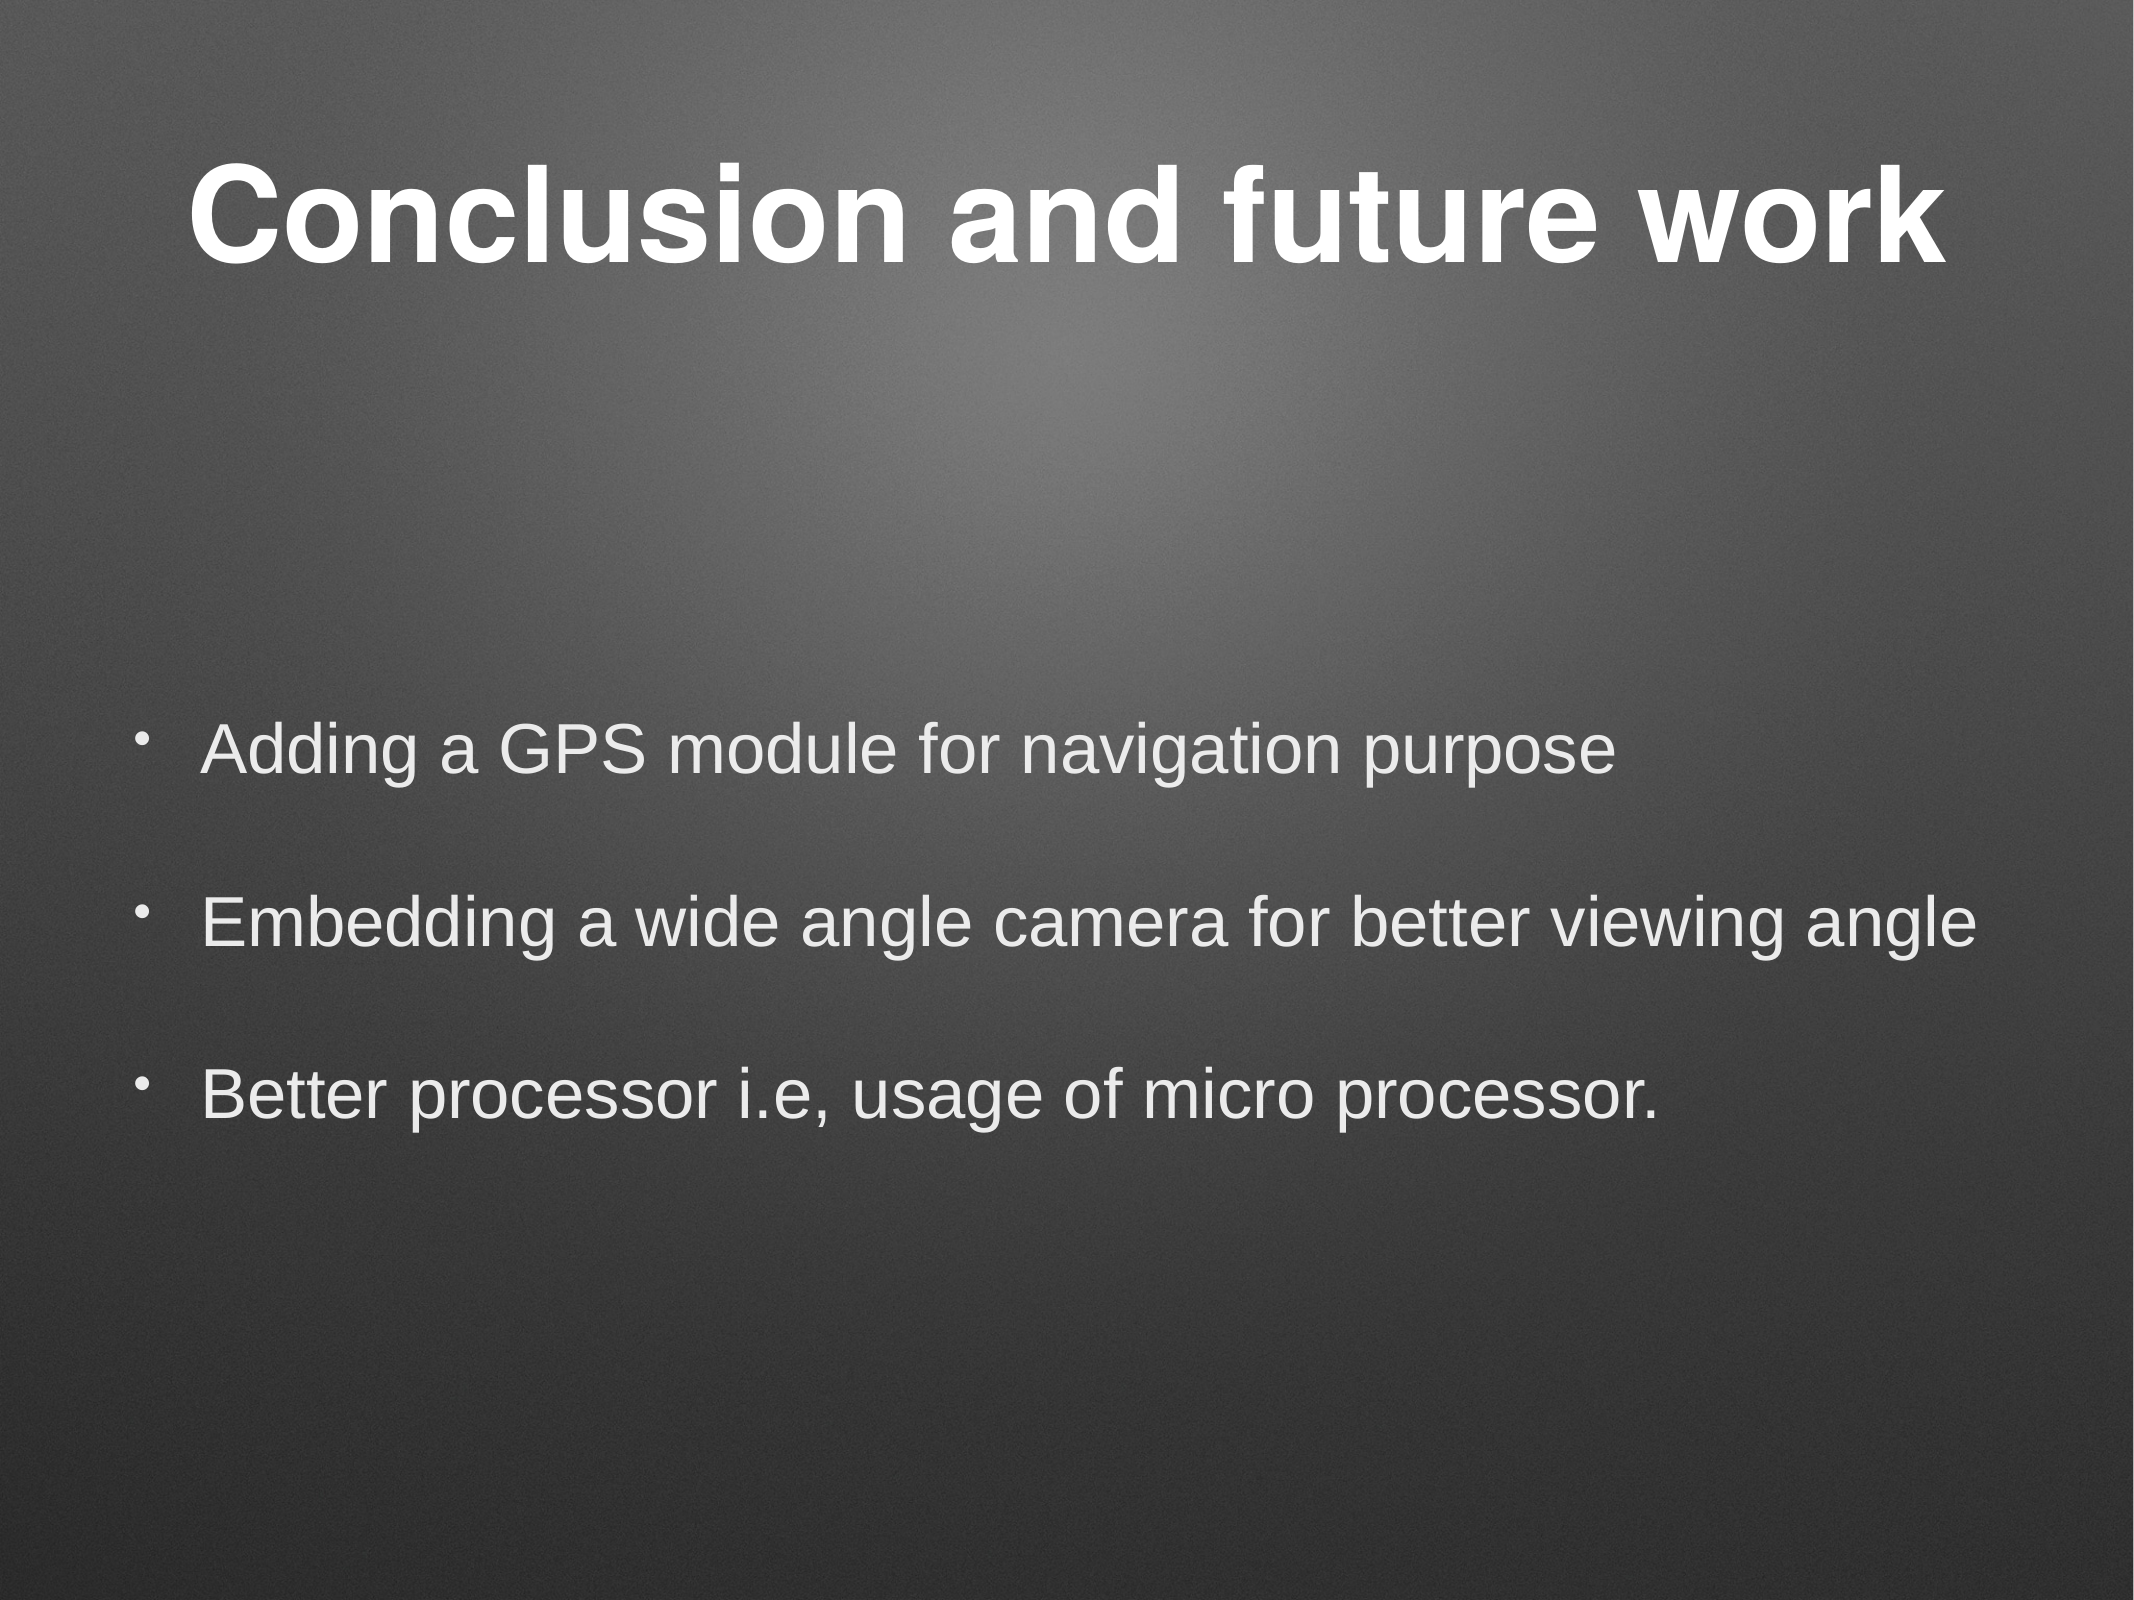

# Conclusion and future work
Adding a GPS module for navigation purpose
Embedding a wide angle camera for better viewing angle
Better processor i.e, usage of micro processor.